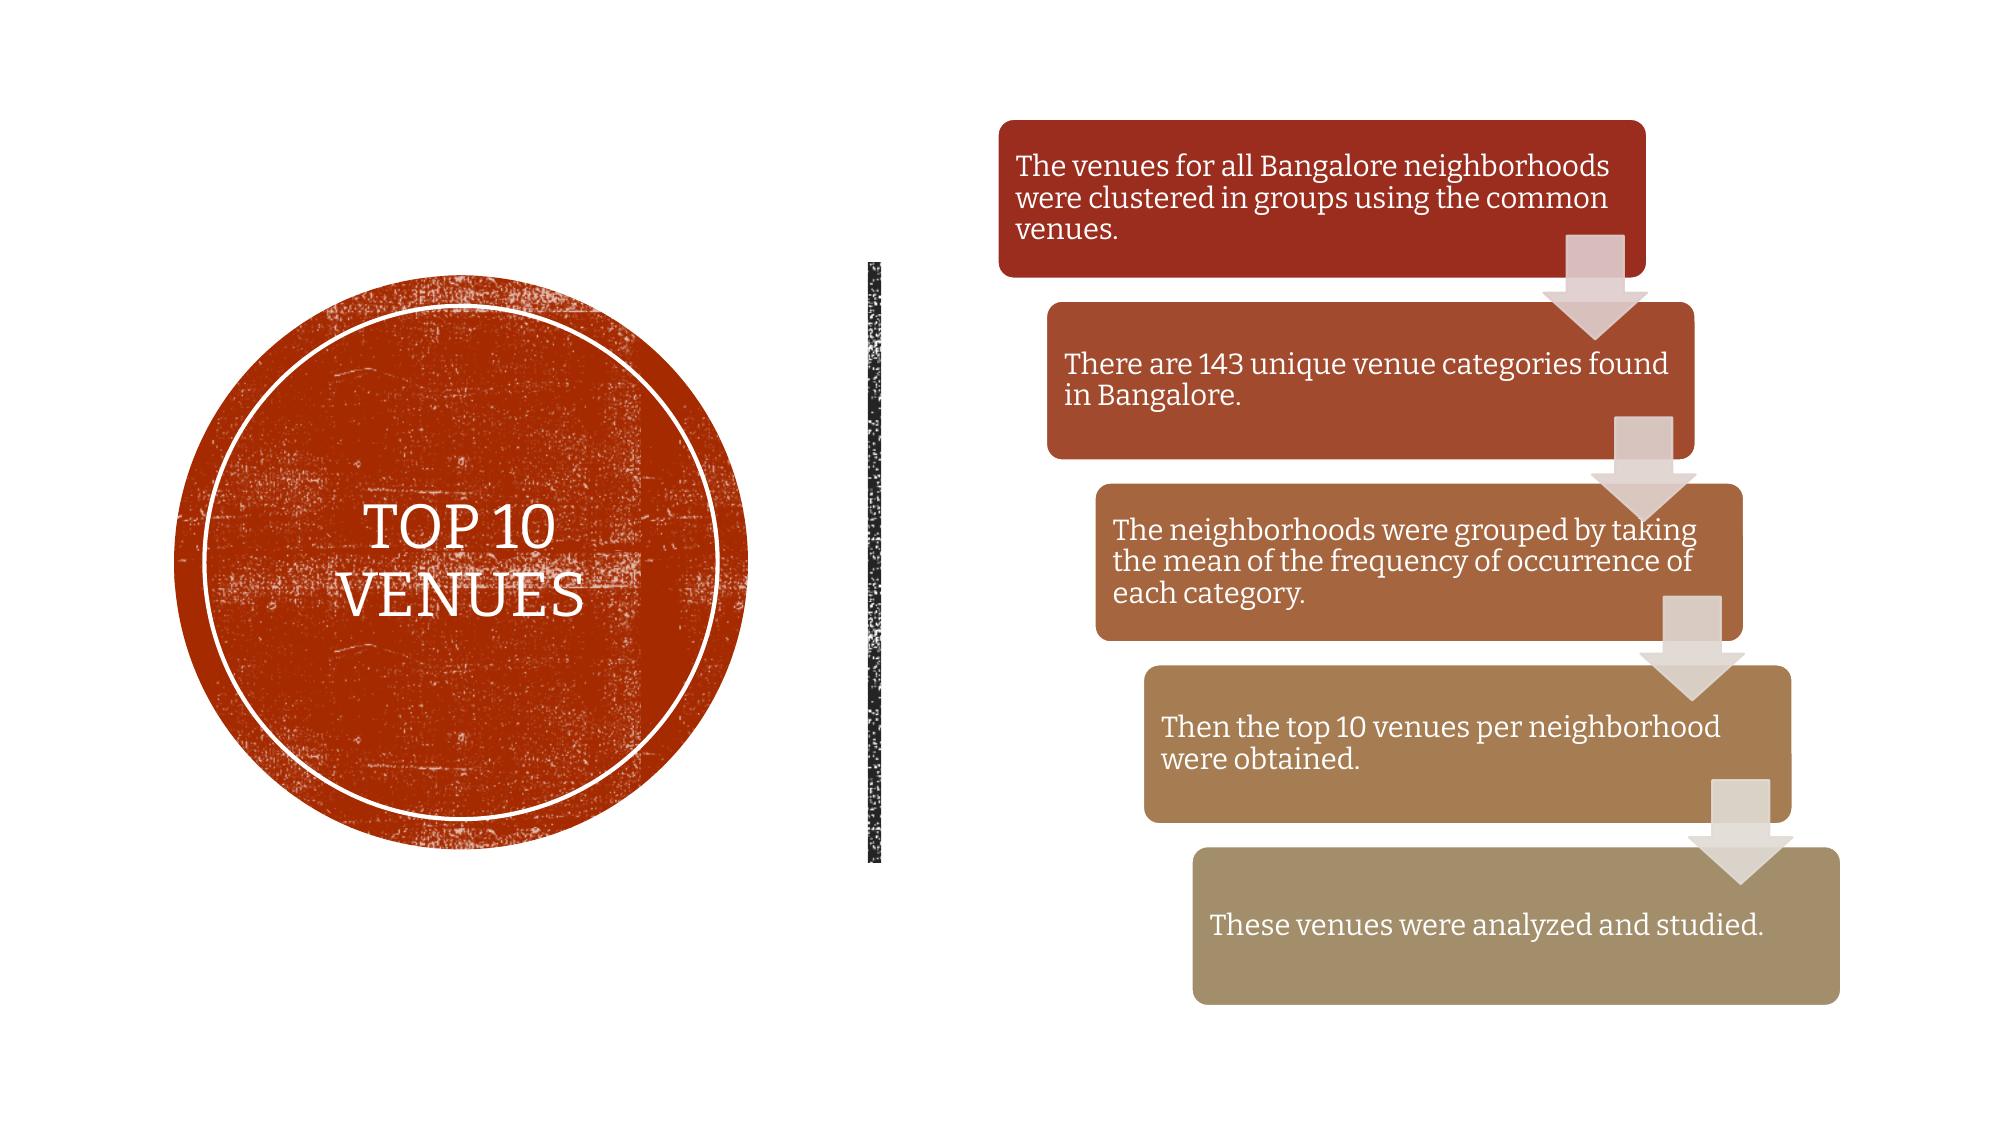

The venues for all Bangalore neighborhoods were clustered in groups using the common venues.
There are 143 unique venue categories found in Bangalore.
The neighborhoods were grouped by taking the mean of the frequency of occurrence of each category.
Then the top 10 venues per neighborhood were obtained.
These venues were analyzed and studied.

# TOP 10 venues